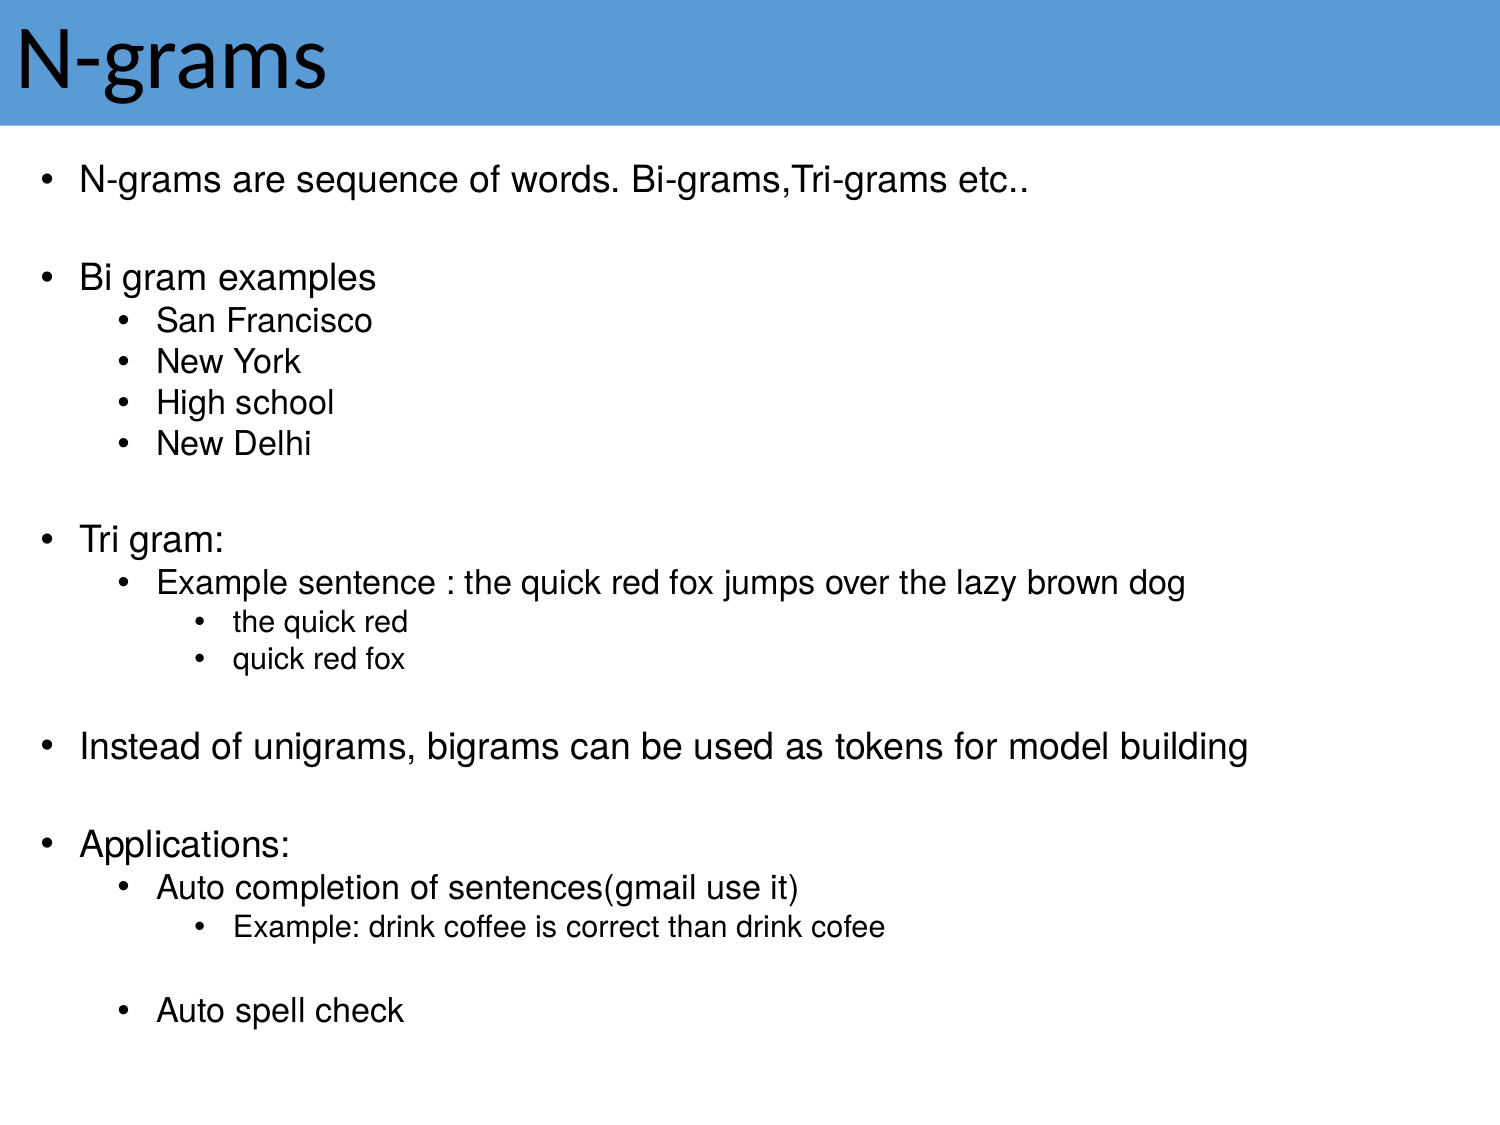

# N-grams
N-grams are sequence of words. Bi-grams,Tri-grams etc..

Bi gram examples
San Francisco
New York
High school
New Delhi

Tri gram:
Example sentence : the quick red fox jumps over the lazy brown dog
the quick red
quick red fox

Instead of unigrams, bigrams can be used as tokens for model building

Applications:
Auto completion of sentences(gmail use it)
Example: drink coffee is correct than drink cofee

Auto spell check